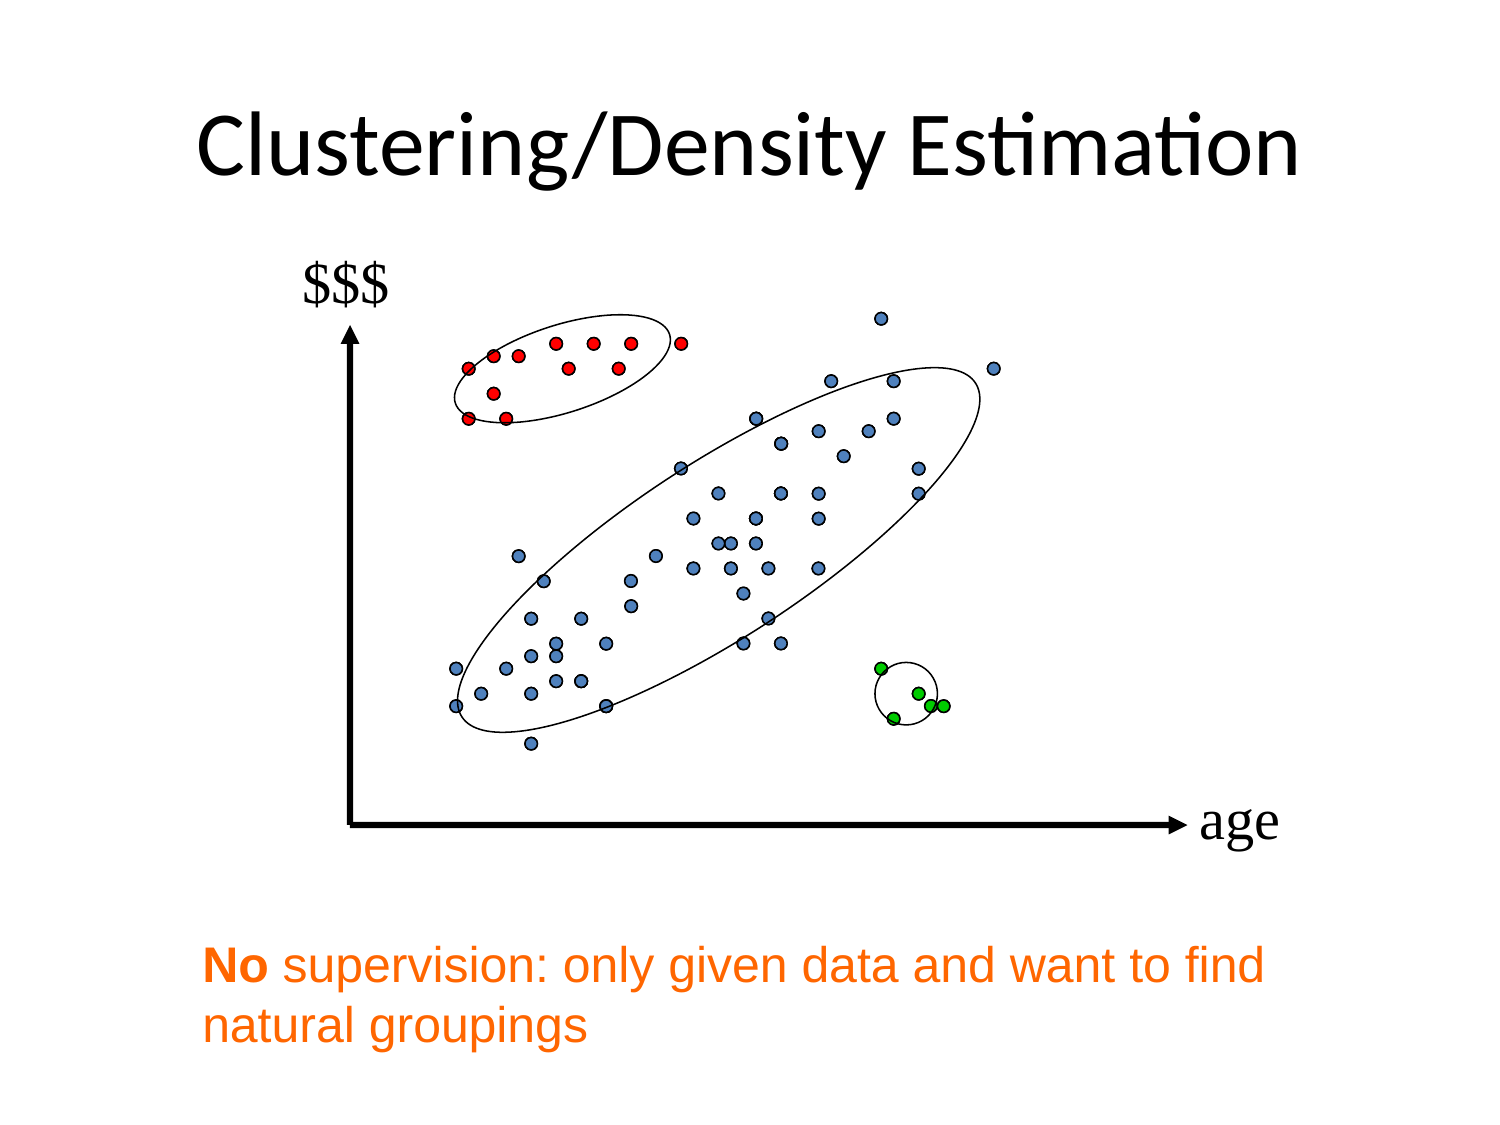

# Clustering/Density Estimation
$$$

age
No supervision: only given data and want to find natural groupings